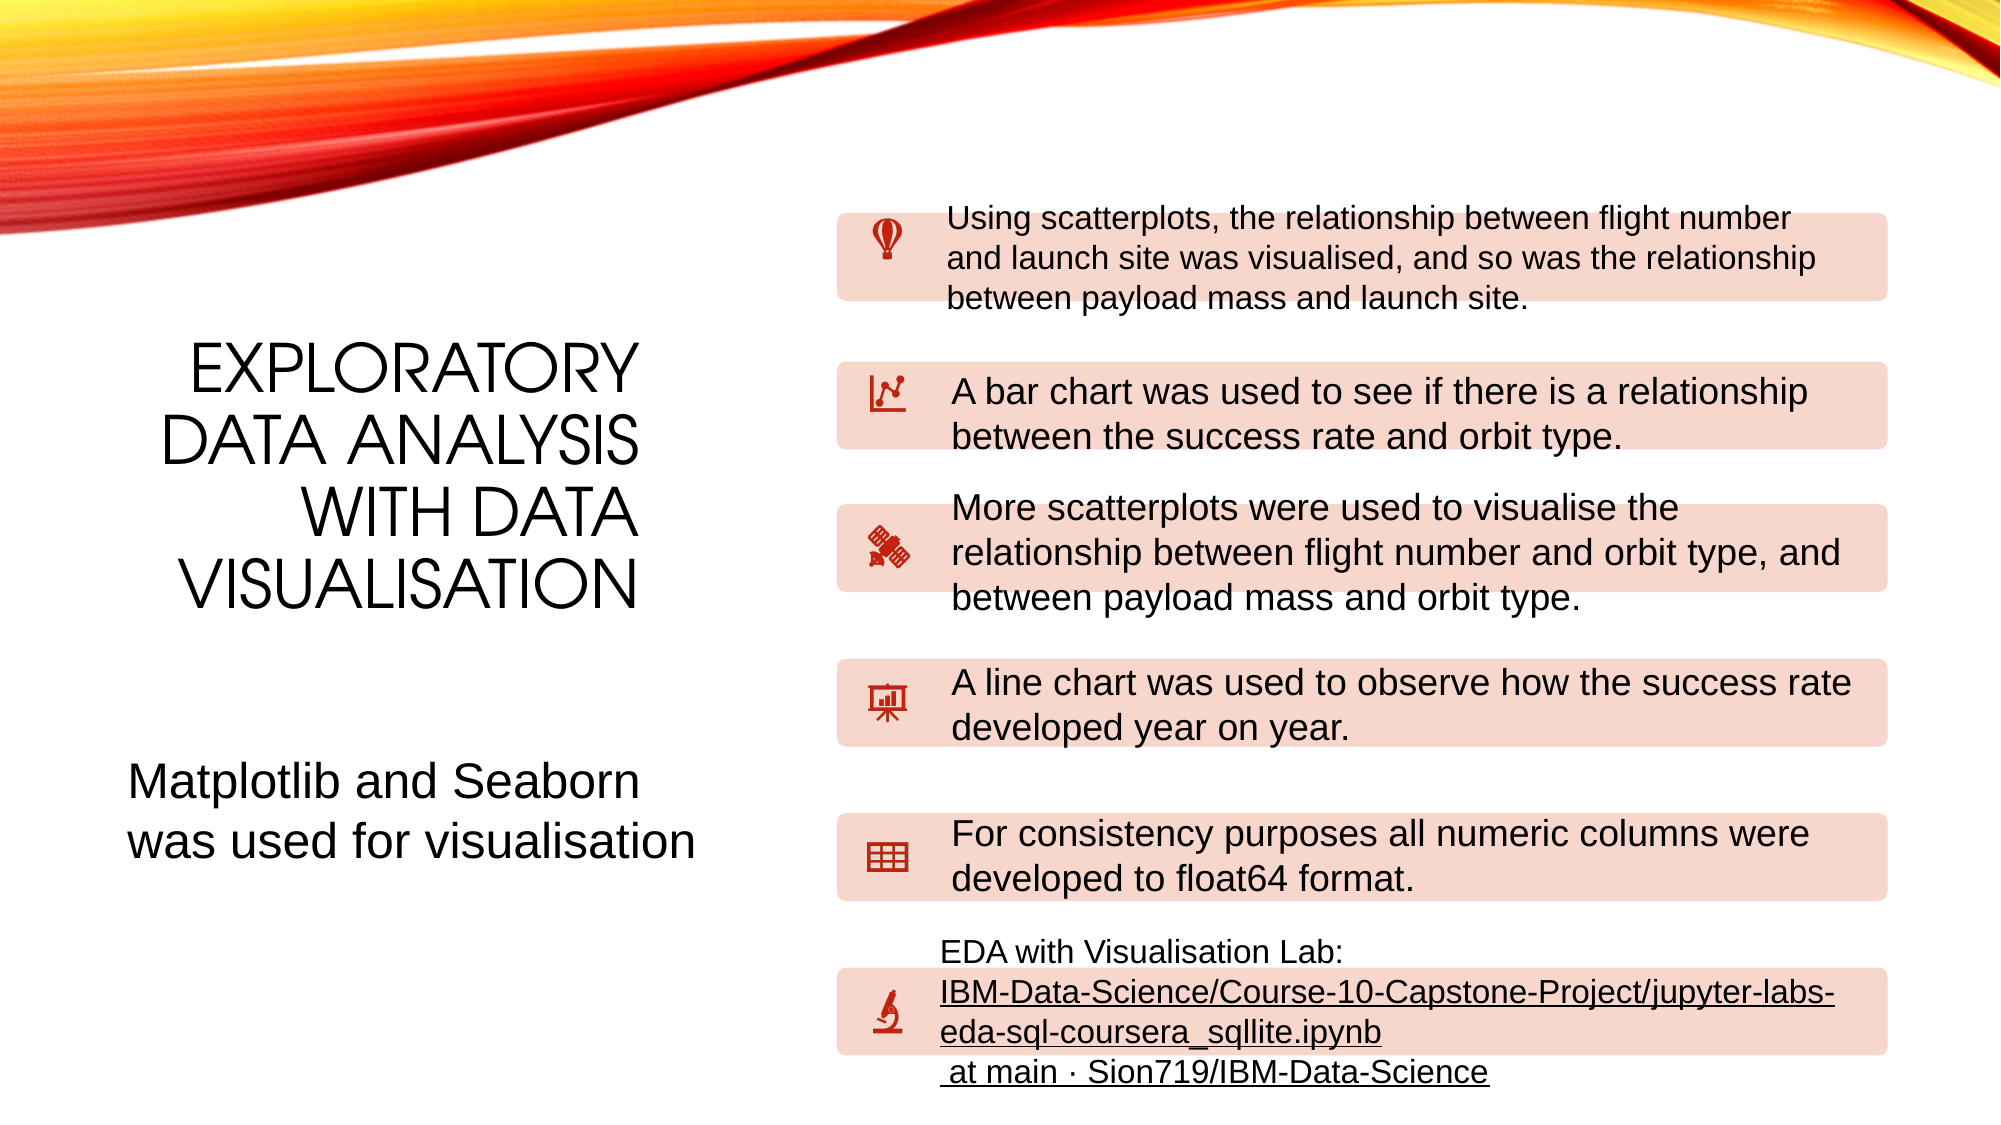

Using scatterplots, the relationship between flight number and launch site was visualised, and so was the relationship between payload mass and launch site.
A bar chart was used to see if there is a relationship between the success rate and orbit type.
More scatterplots were used to visualise the relationship between flight number and orbit type, and between payload mass and orbit type.
A line chart was used to observe how the success rate developed year on year.
For consistency purposes all numeric columns were developed to float64 format.
EDA with Visualisation Lab: IBM-Data-Science/Course-10-Capstone-Project/jupyter-labs-eda-sql-coursera_sqllite.ipynb at main · Sion719/IBM-Data-Science
# Exploratory Data analysis with data visualisation
Matplotlib and Seaborn was used for visualisation